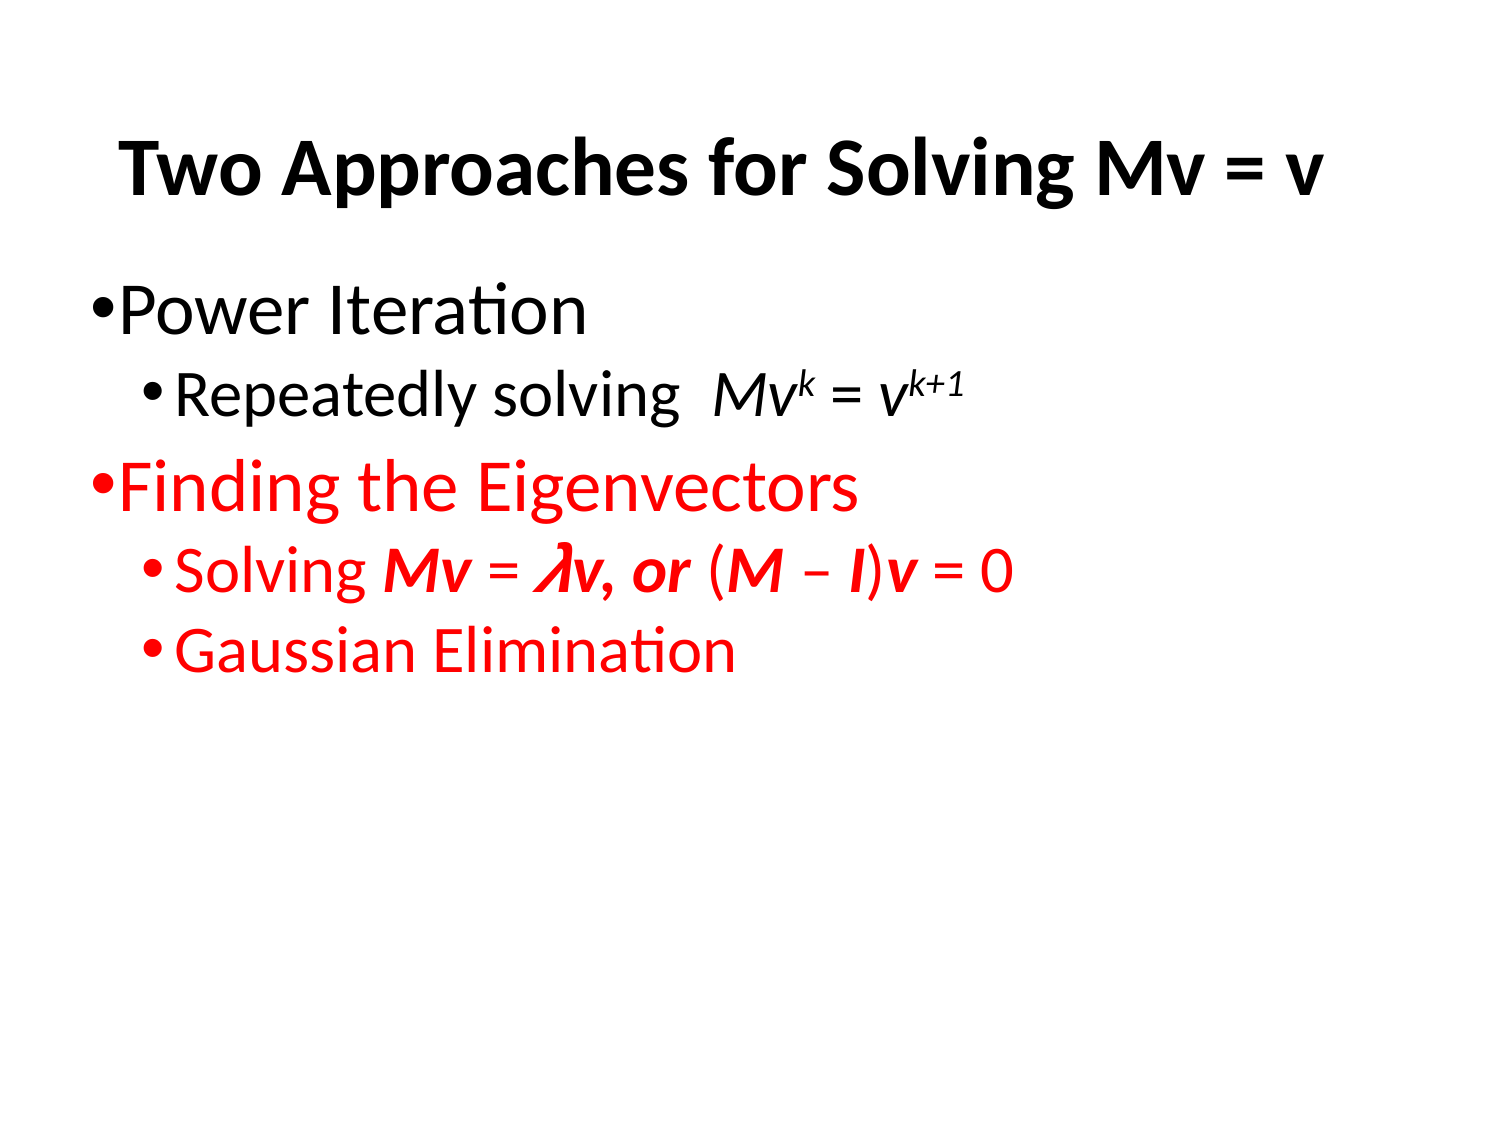

# Two Approaches for Solving Mv = v
Power Iteration
Repeatedly solving  Mvk = vk+1
Finding the Eigenvectors
Solving Mv = λv, or (M – I)v = 0
Gaussian Elimination